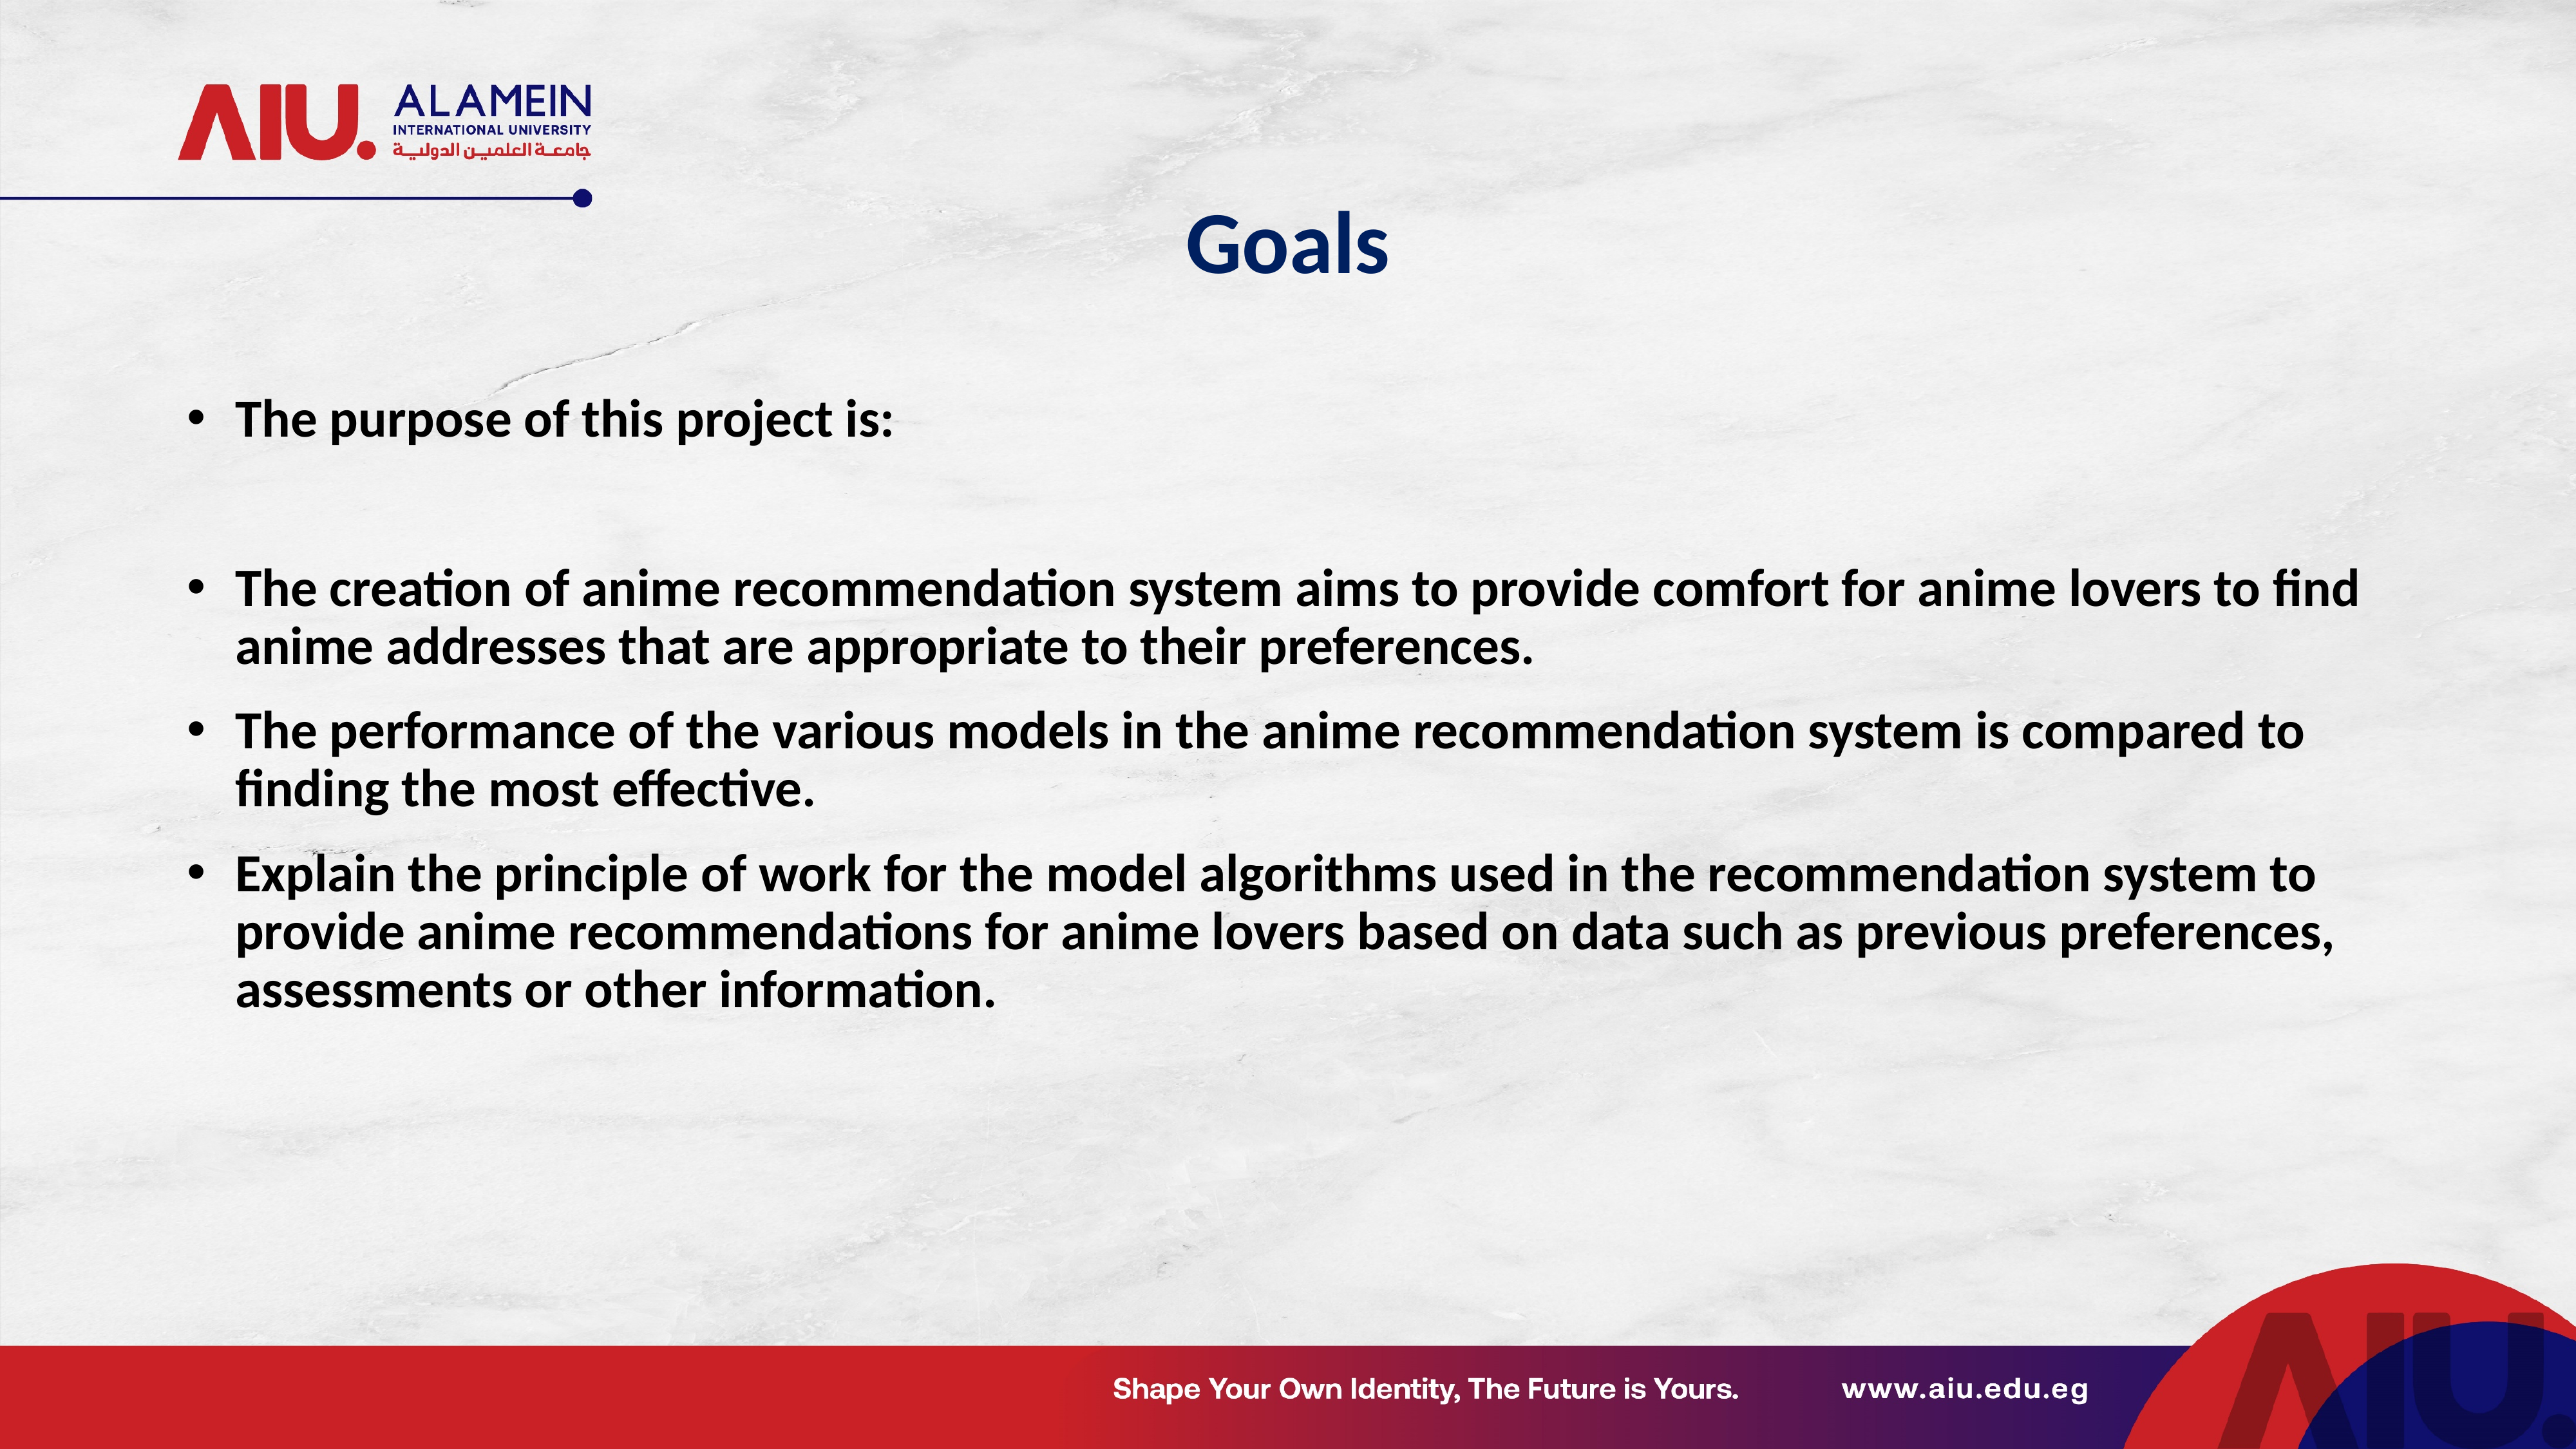

# Goals

The purpose of this project is:

The creation of anime recommendation system aims to provide comfort for anime lovers to find anime addresses that are appropriate to their preferences.
The performance of the various models in the anime recommendation system is compared to finding the most effective.
Explain the principle of work for the model algorithms used in the recommendation system to provide anime recommendations for anime lovers based on data such as previous preferences, assessments or other information.